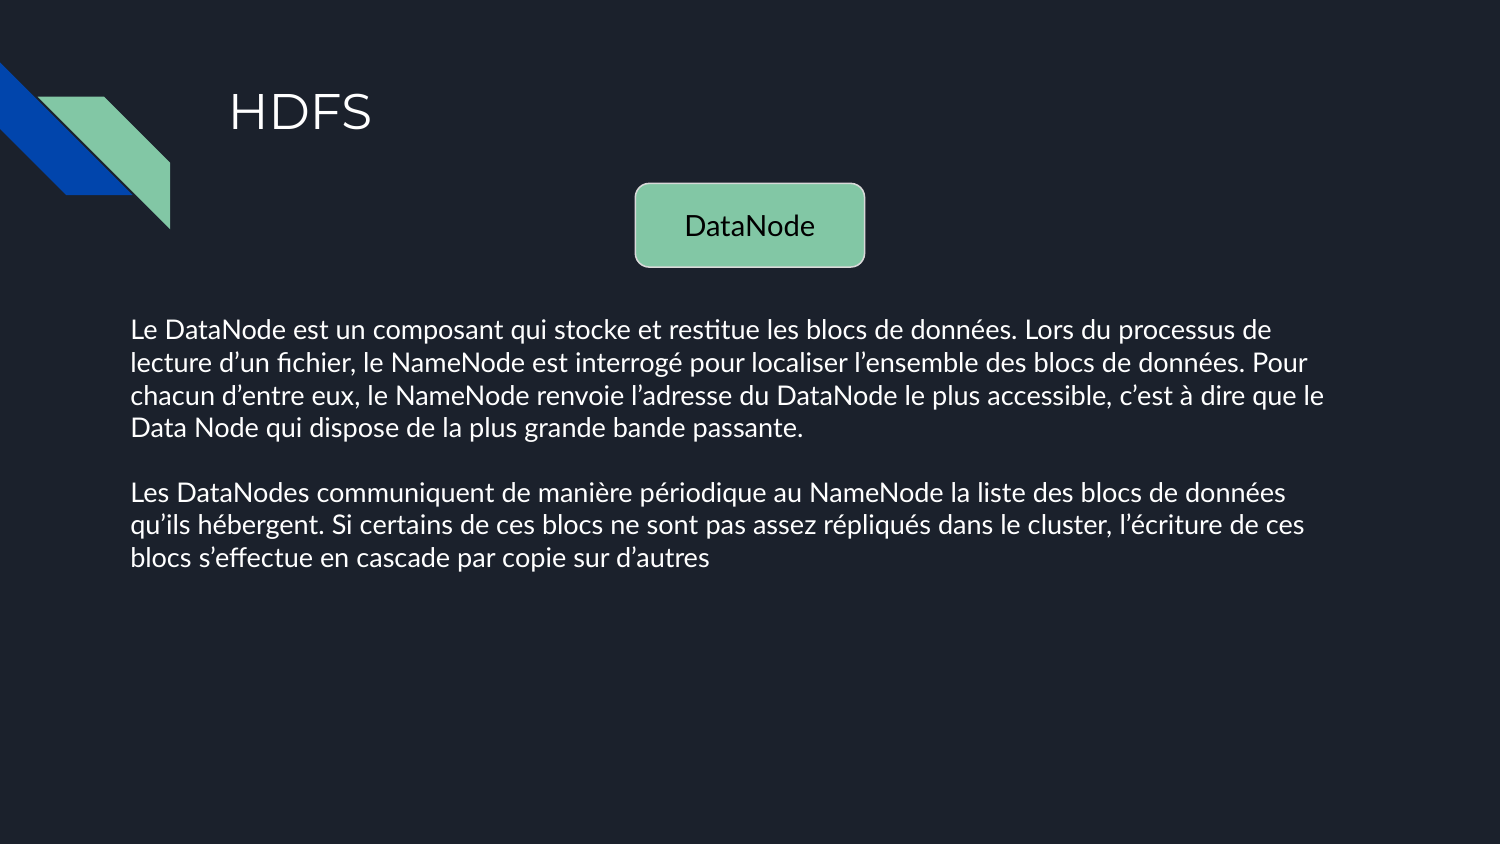

# HDFS
DataNode
Le DataNode est un composant qui stocke et restitue les blocs de données. Lors du processus de lecture d’un fichier, le NameNode est interrogé pour localiser l’ensemble des blocs de données. Pour chacun d’entre eux, le NameNode renvoie l’adresse du DataNode le plus accessible, c’est à dire que le Data Node qui dispose de la plus grande bande passante.

Les DataNodes communiquent de manière périodique au NameNode la liste des blocs de données qu’ils hébergent. Si certains de ces blocs ne sont pas assez répliqués dans le cluster, l’écriture de ces blocs s’effectue en cascade par copie sur d’autres